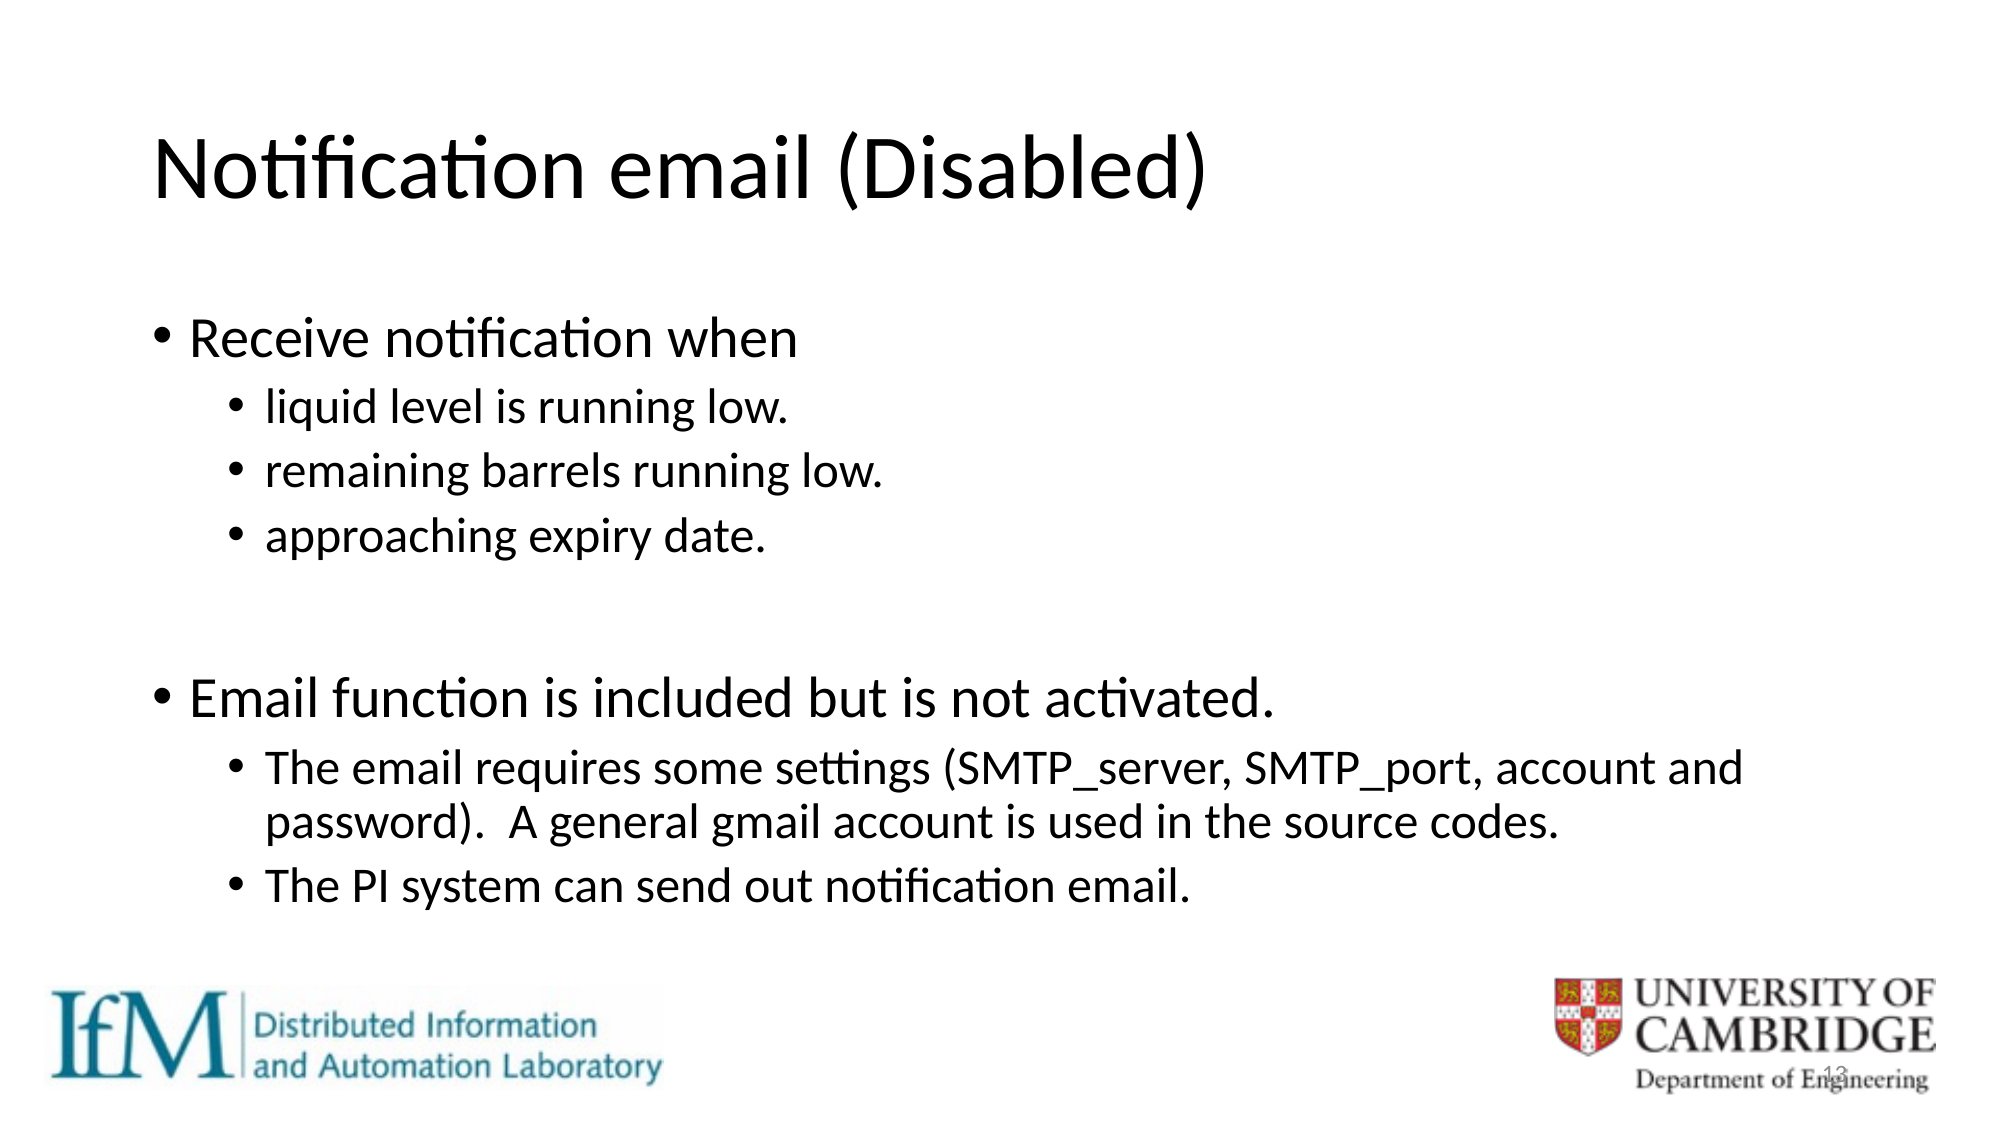

# Notification email (Disabled)
Receive notification when
liquid level is running low.
remaining barrels running low.
approaching expiry date.

Email function is included but is not activated.
The email requires some settings (SMTP_server, SMTP_port, account and password).  A general gmail account is used in the source codes.
The PI system can send out notification email.

13